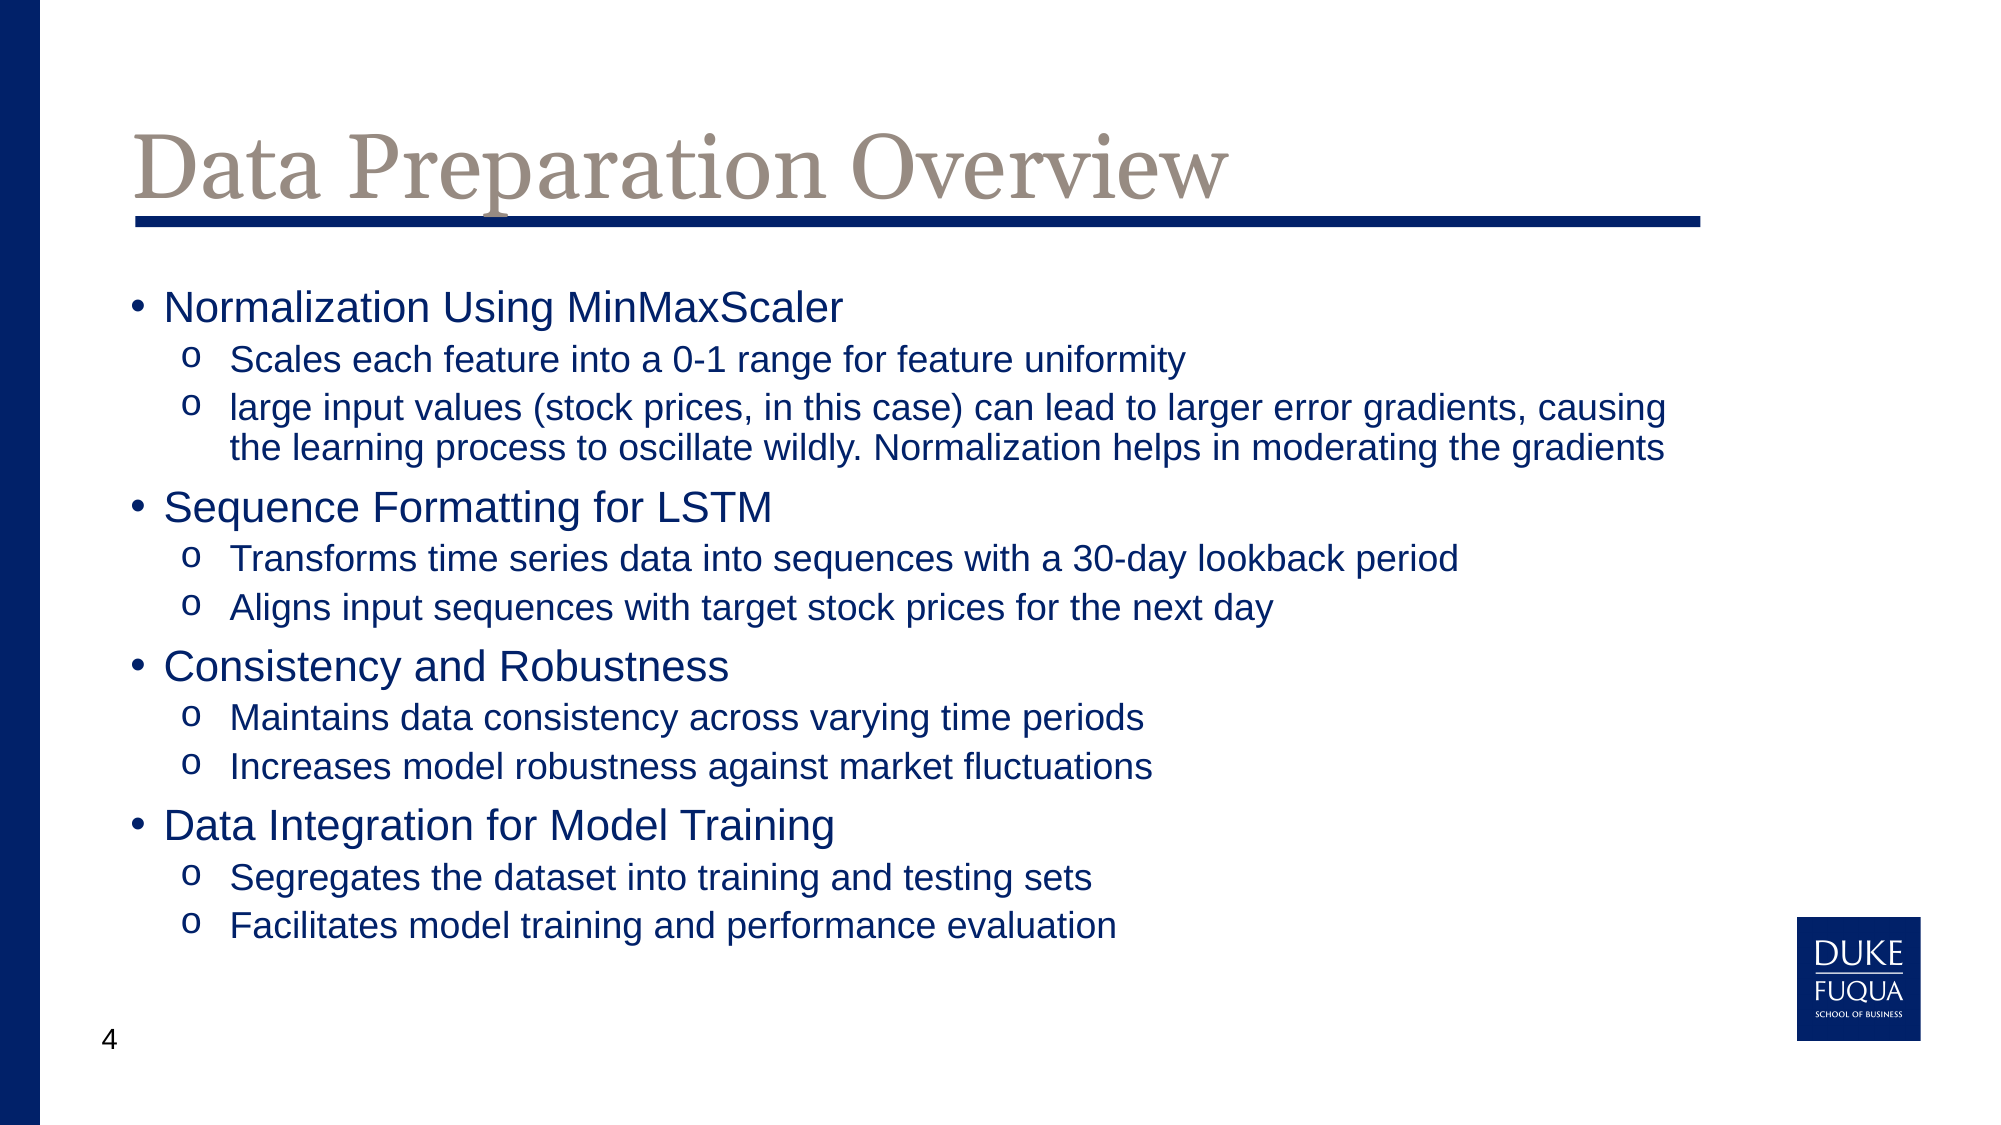

# Data Preparation Overview
Normalization Using MinMaxScaler
Scales each feature into a 0-1 range for feature uniformity
large input values (stock prices, in this case) can lead to larger error gradients, causing the learning process to oscillate wildly. Normalization helps in moderating the gradients
Sequence Formatting for LSTM
Transforms time series data into sequences with a 30-day lookback period
Aligns input sequences with target stock prices for the next day
Consistency and Robustness
Maintains data consistency across varying time periods
Increases model robustness against market fluctuations
Data Integration for Model Training
Segregates the dataset into training and testing sets
Facilitates model training and performance evaluation